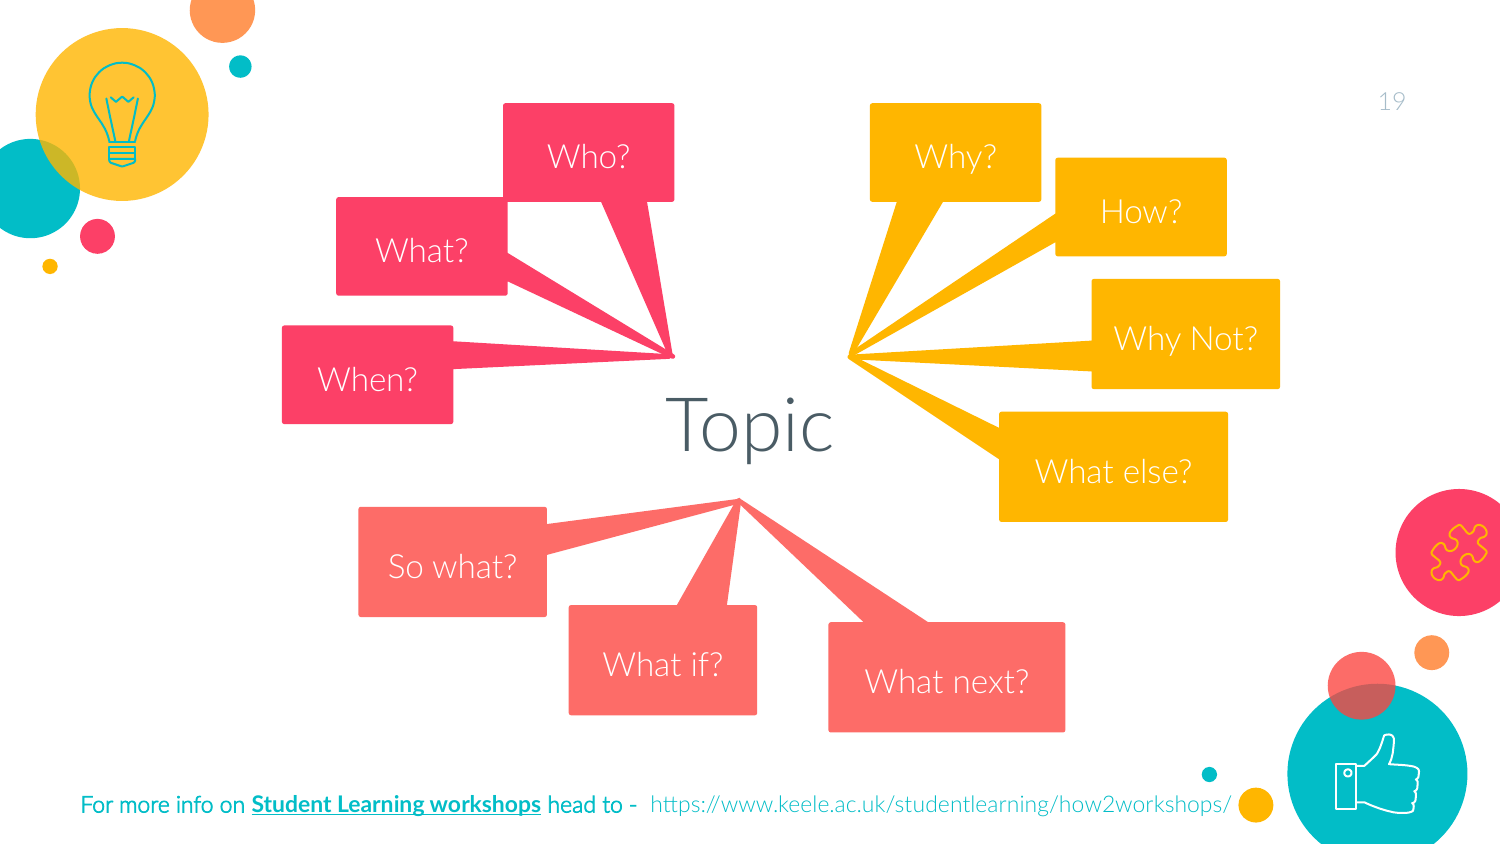

19
Who?
Why?
How?
What?
Topic
Why Not?
When?
What else?
So what?
What if?
What next?
For more info on Student Learning workshops head to -  https://www.keele.ac.uk/studentlearning/how2workshops/